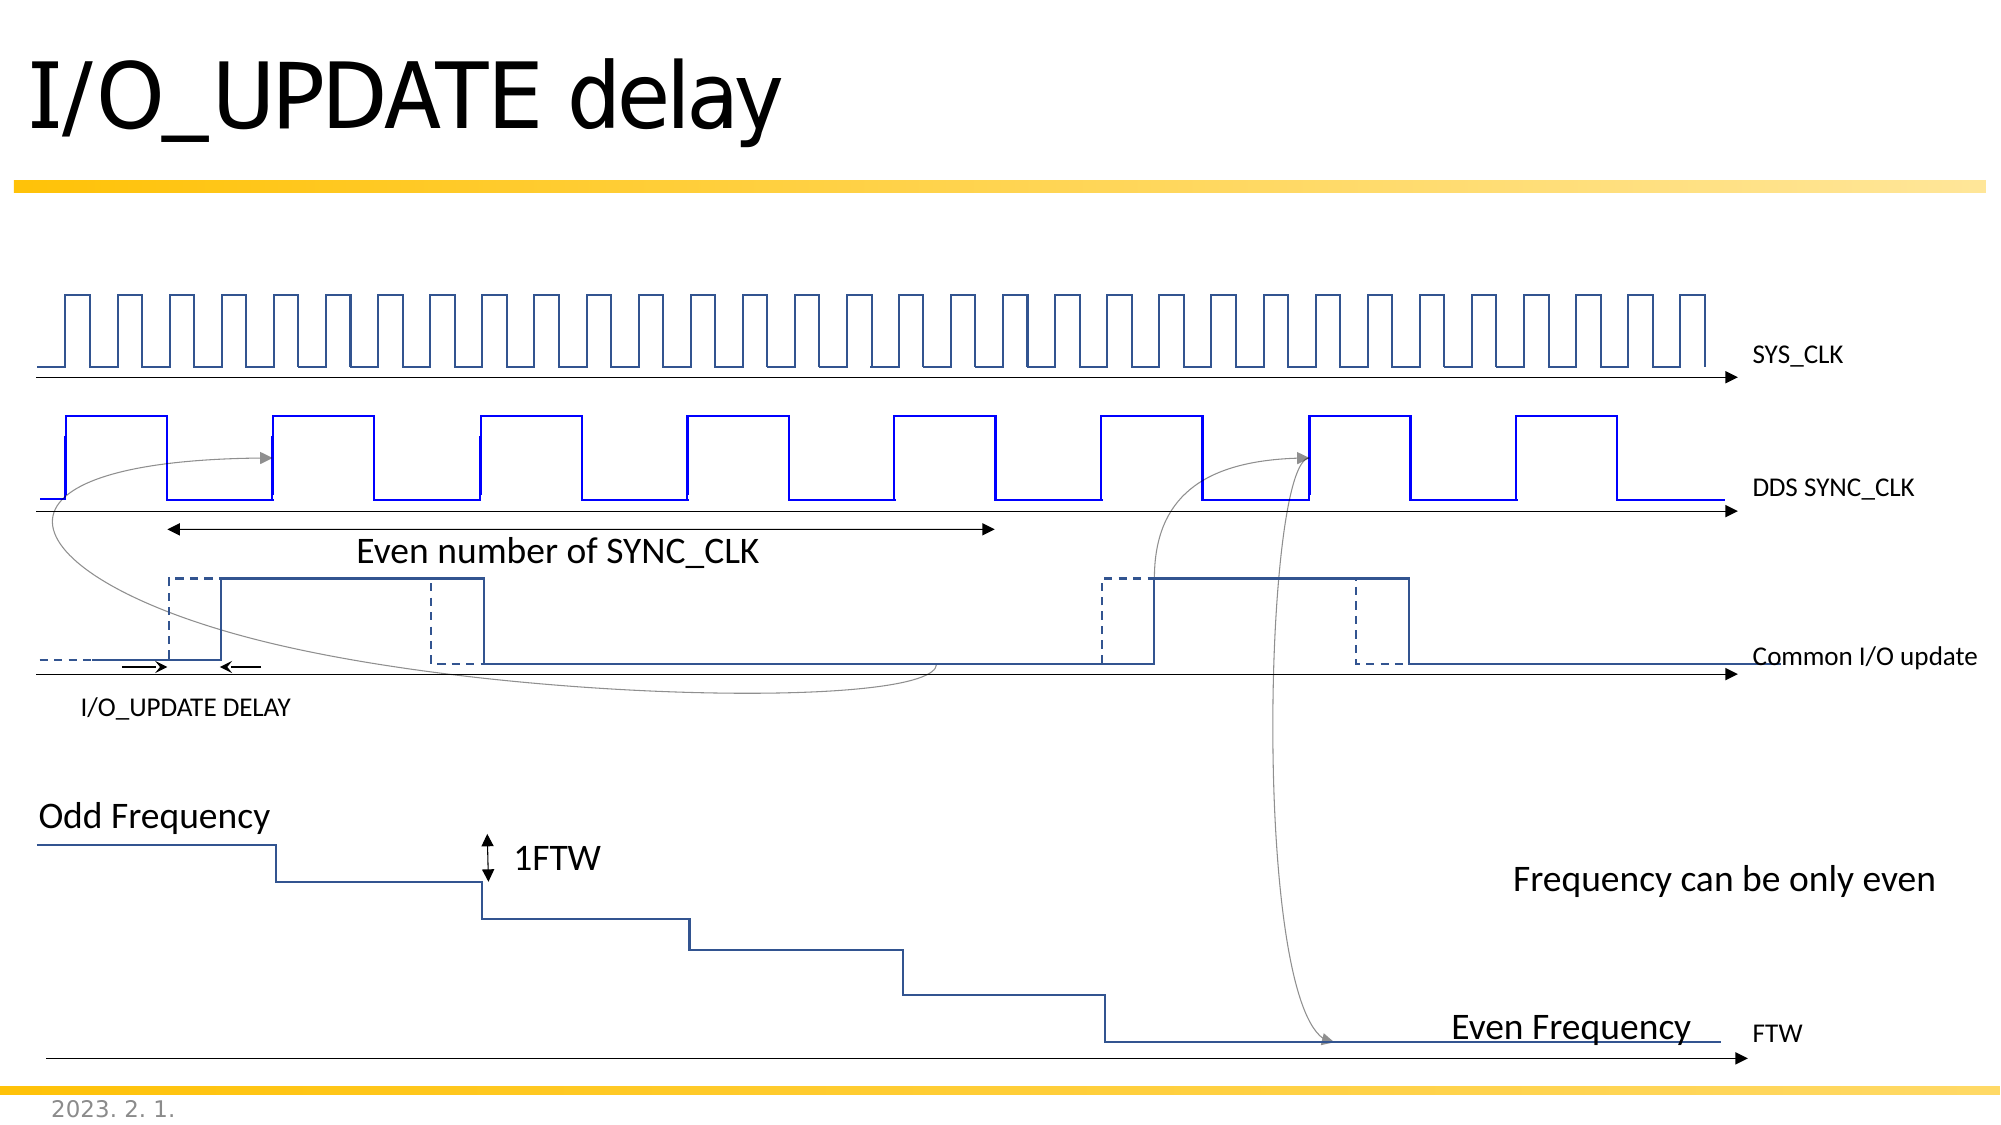

# I/O_UPDATE delay

SYS_CLK

DDS SYNC_CLK
Even number of SYNC_CLK

Common I/O update
I/O_UPDATE DELAY
Odd Frequency
1FTW

Frequency can be only even
Even Frequency
FTW
2023. 2. 1.